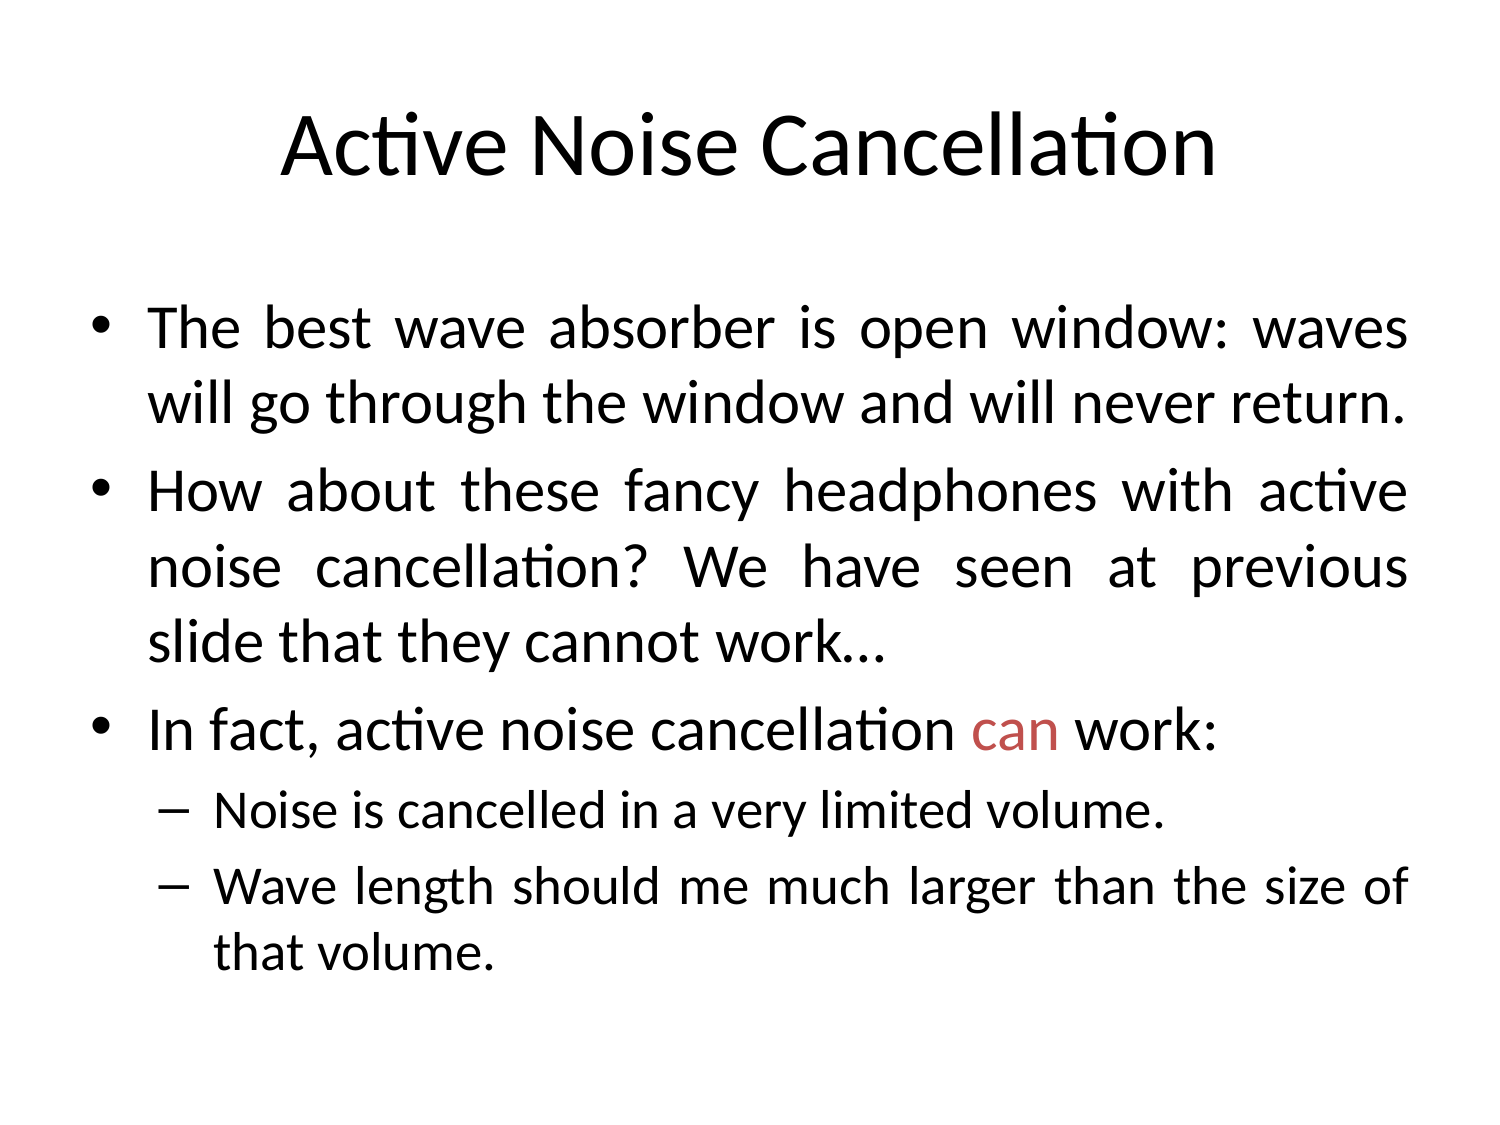

# Active Noise Cancellation
The best wave absorber is open window: waves will go through the window and will never return.
How about these fancy headphones with active noise cancellation? We have seen at previous slide that they cannot work…
In fact, active noise cancellation can work:
Noise is cancelled in a very limited volume.
Wave length should me much larger than the size of that volume.